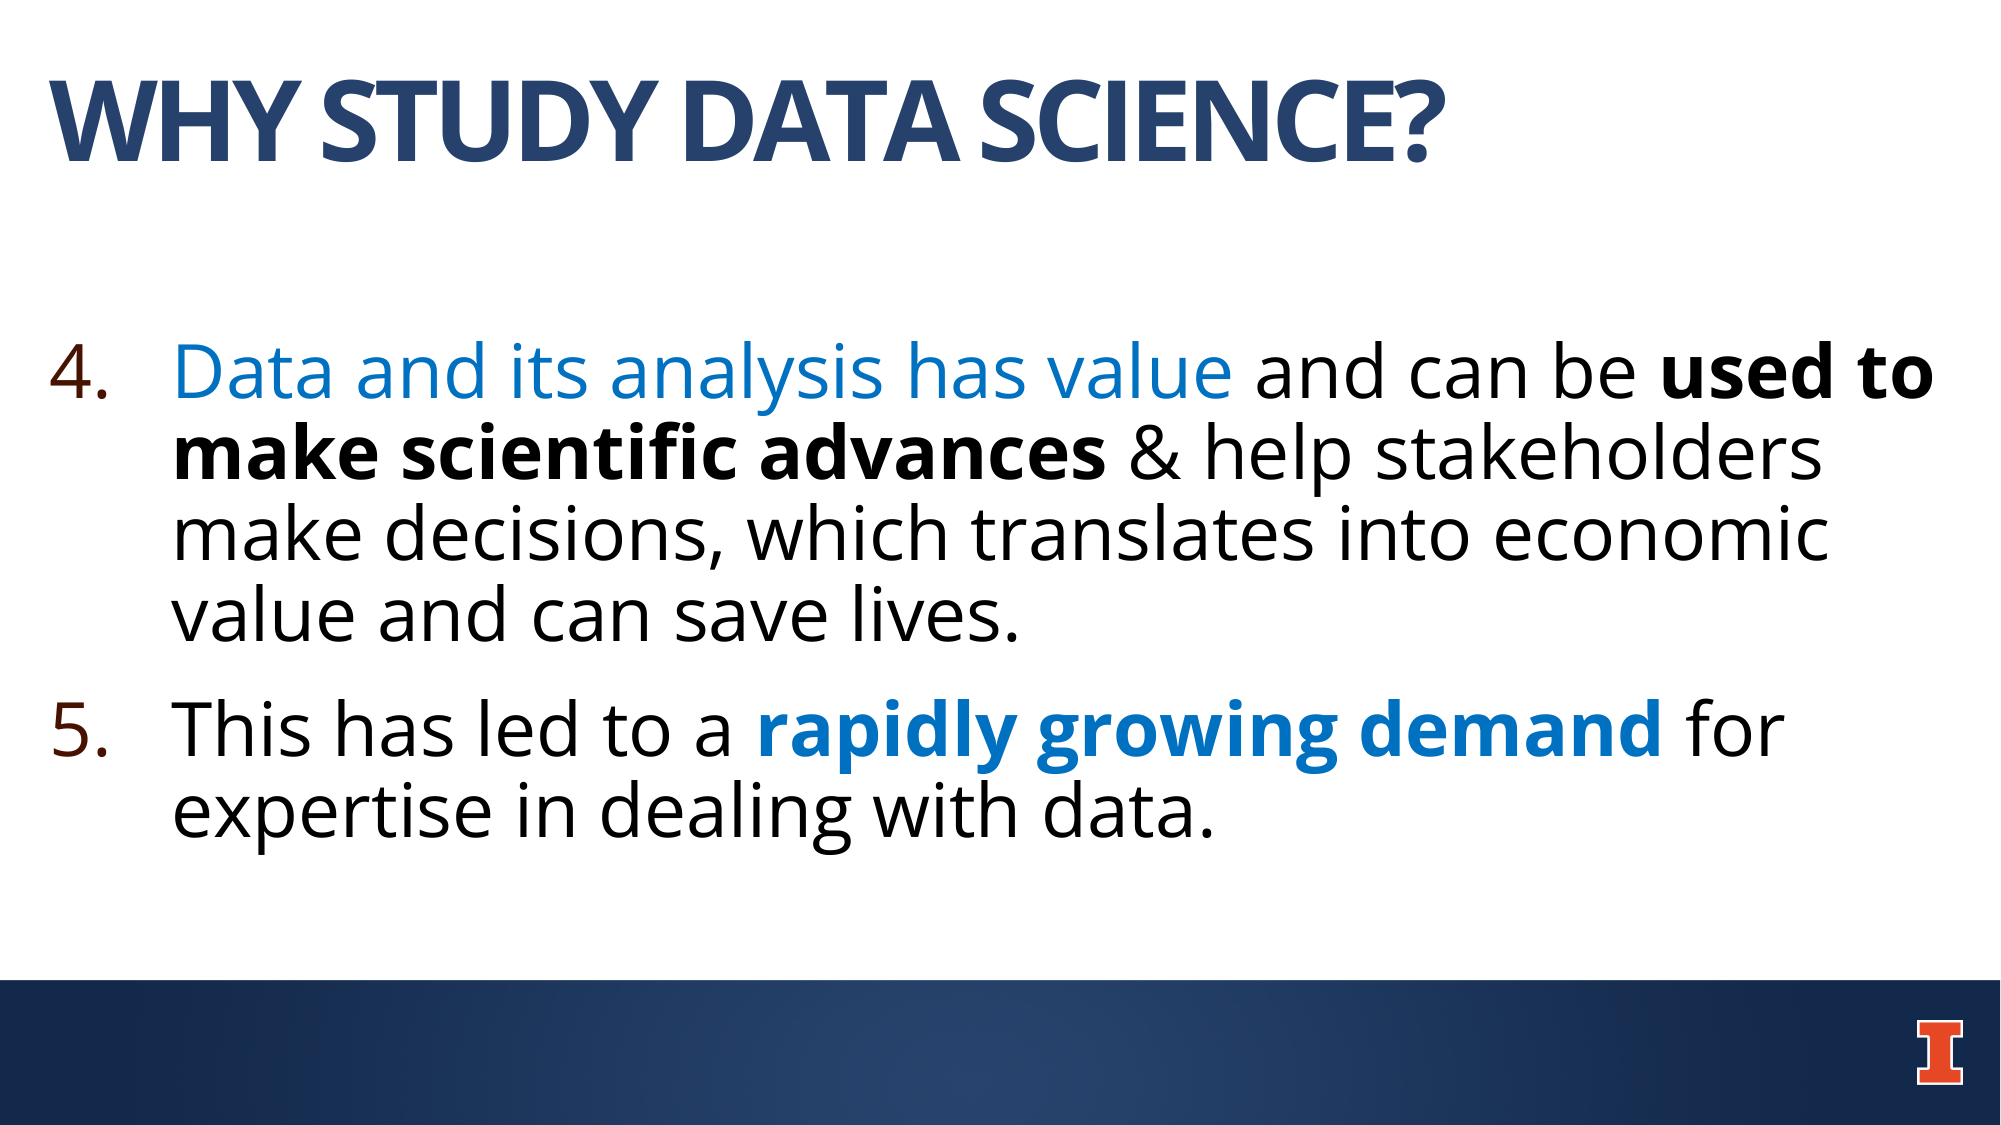

# Why study data science?
Data and its analysis has value and can be used to make scientific advances & help stakeholders make decisions, which translates into economic value and can save lives.
This has led to a rapidly growing demand for expertise in dealing with data.